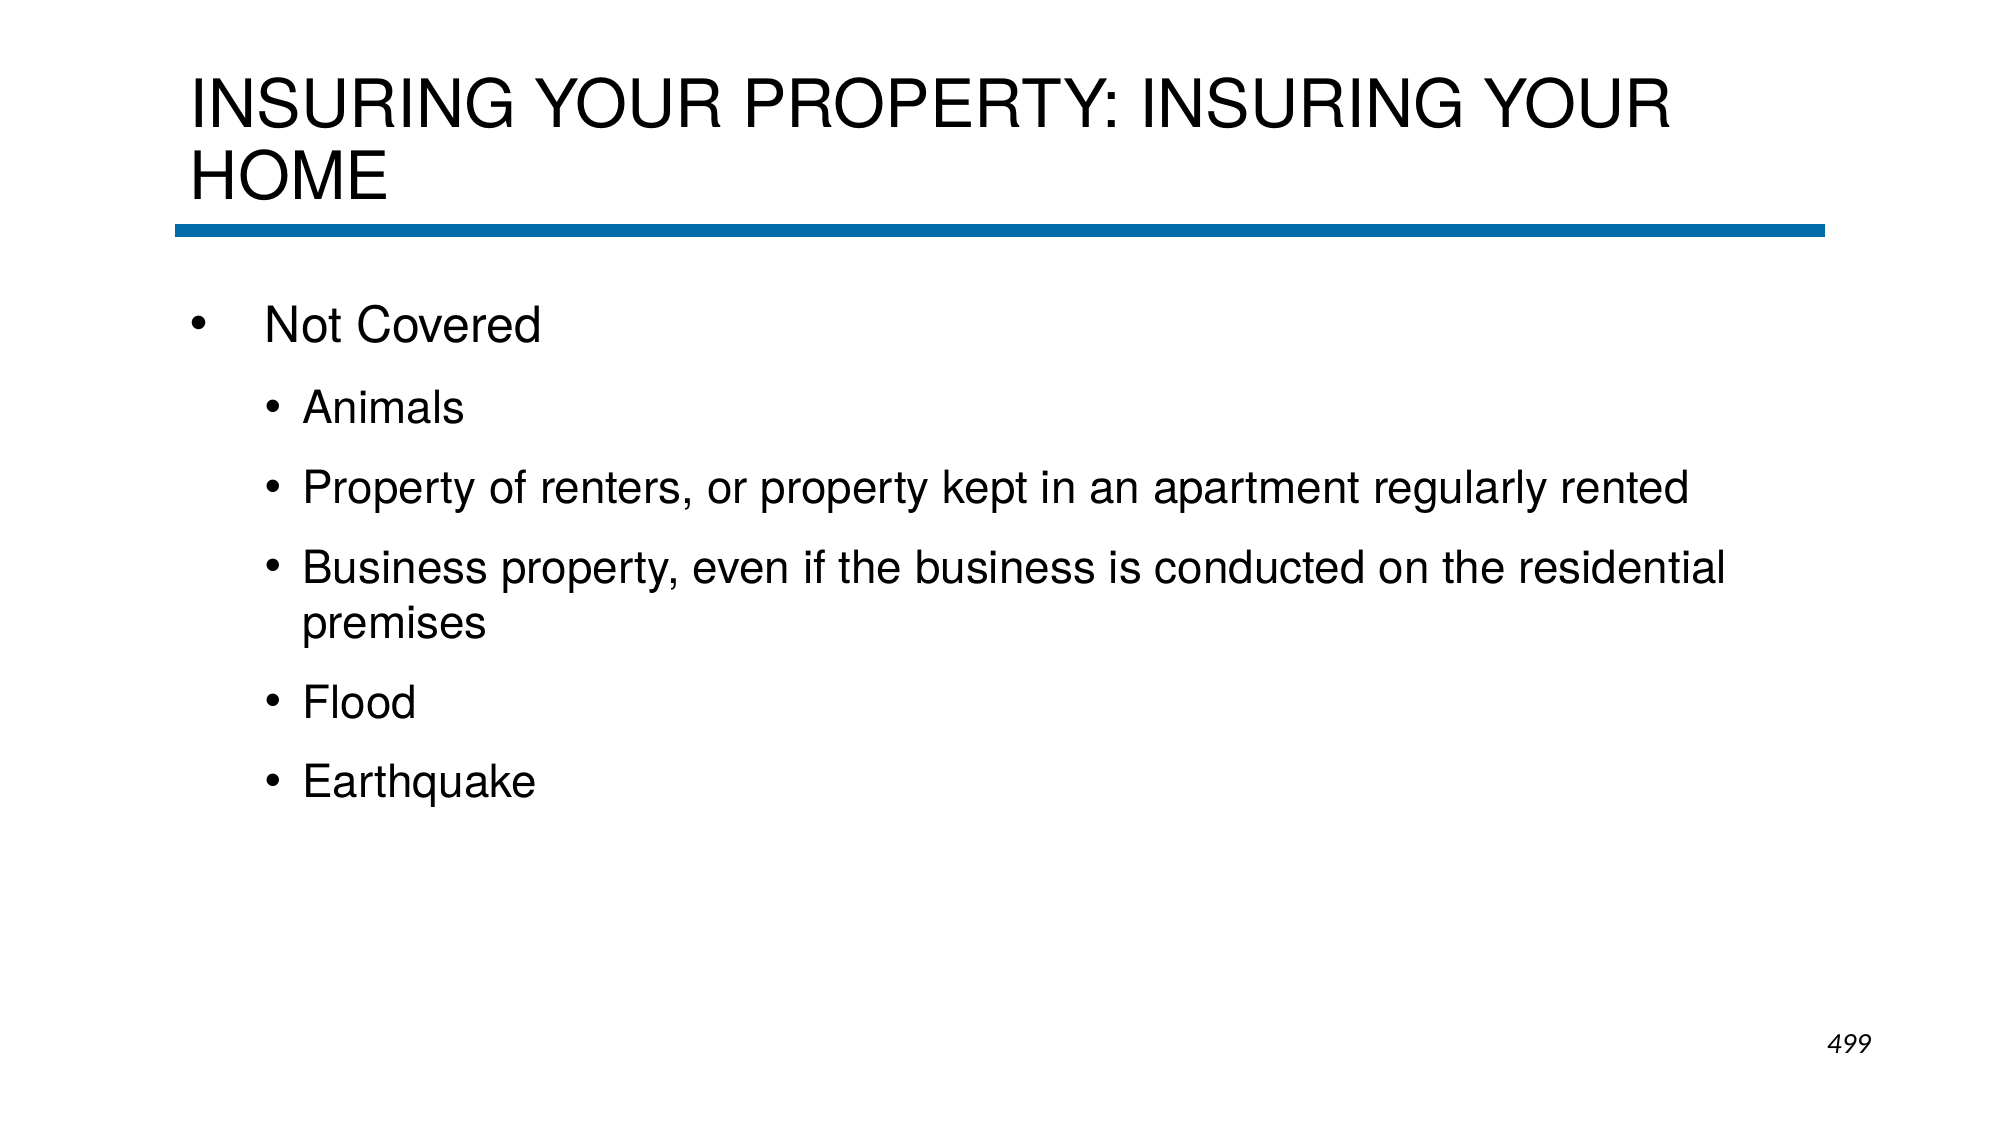

# Insuring Your Property: INSURING YOUR HOME
Not Covered
Animals
Property of renters, or property kept in an apartment regularly rented
Business property, even if the business is conducted on the residential premises
Flood
Earthquake

1-499